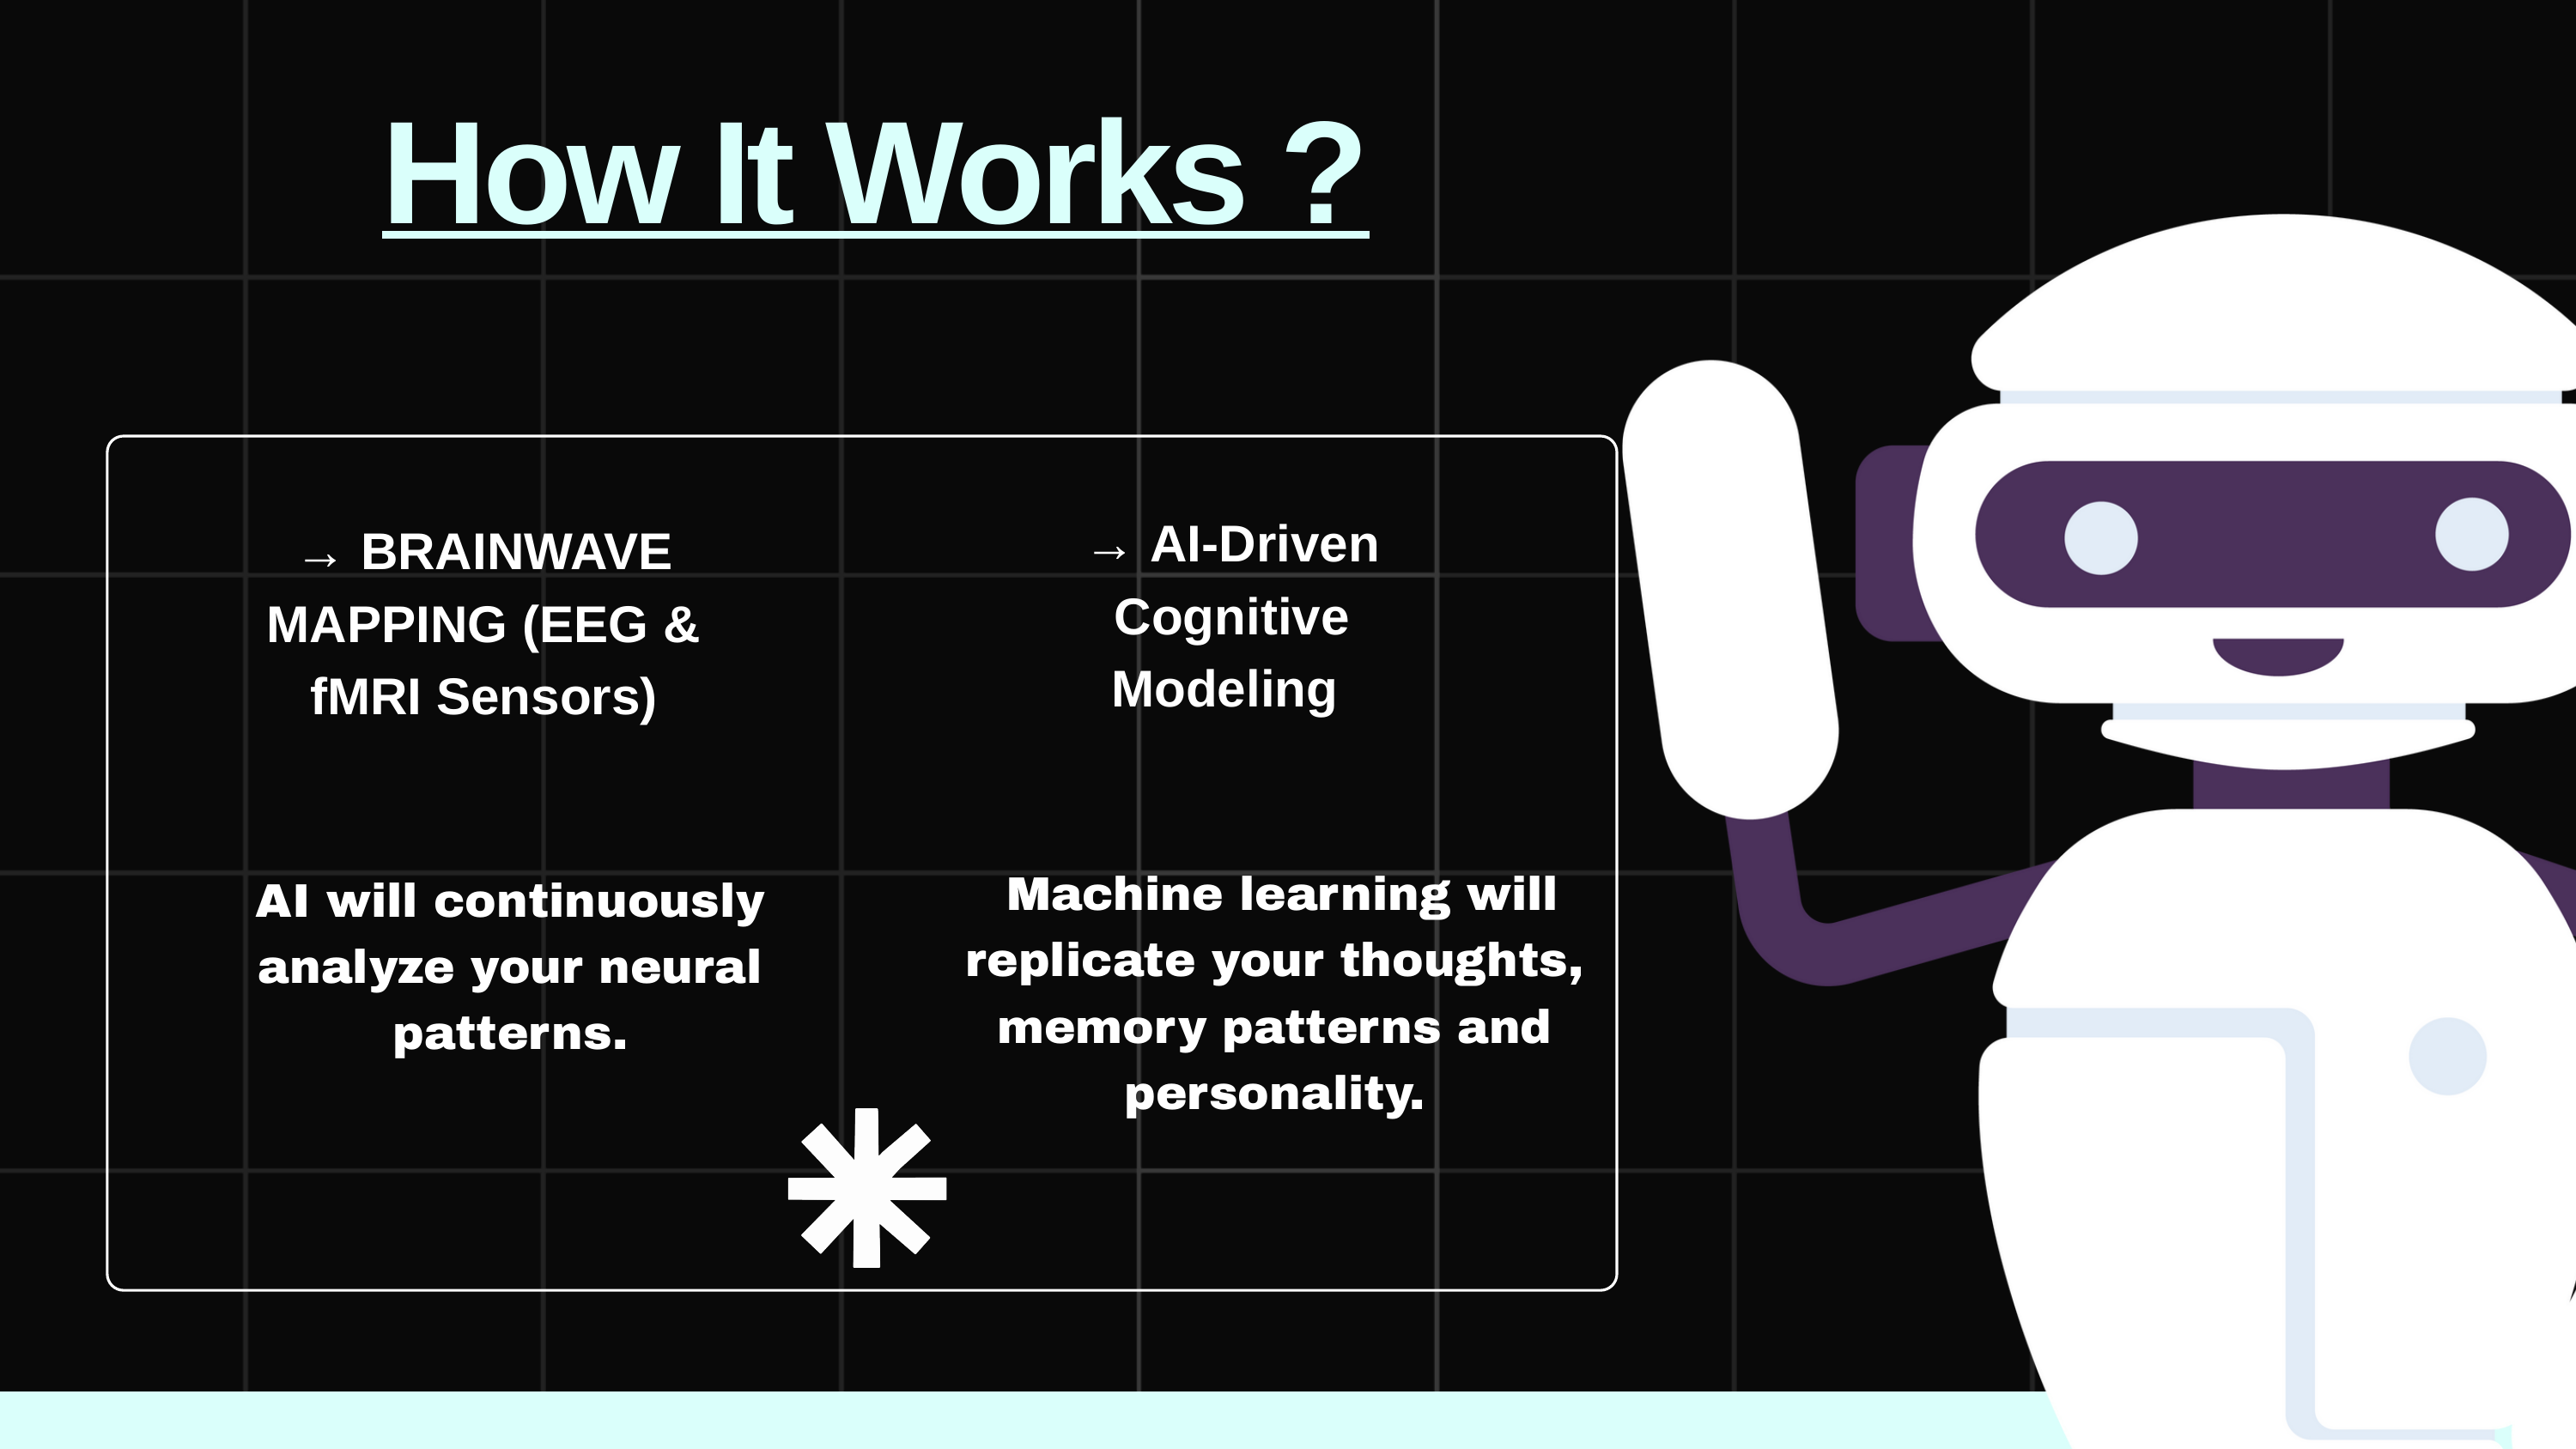

How It Works ?

→ AI-Driven Cognitive Modeling
→ BRAINWAVE MAPPING (EEG & fMRI Sensors)
 Machine learning will replicate your thoughts, memory patterns and personality.
AI will continuously analyze your neural patterns.